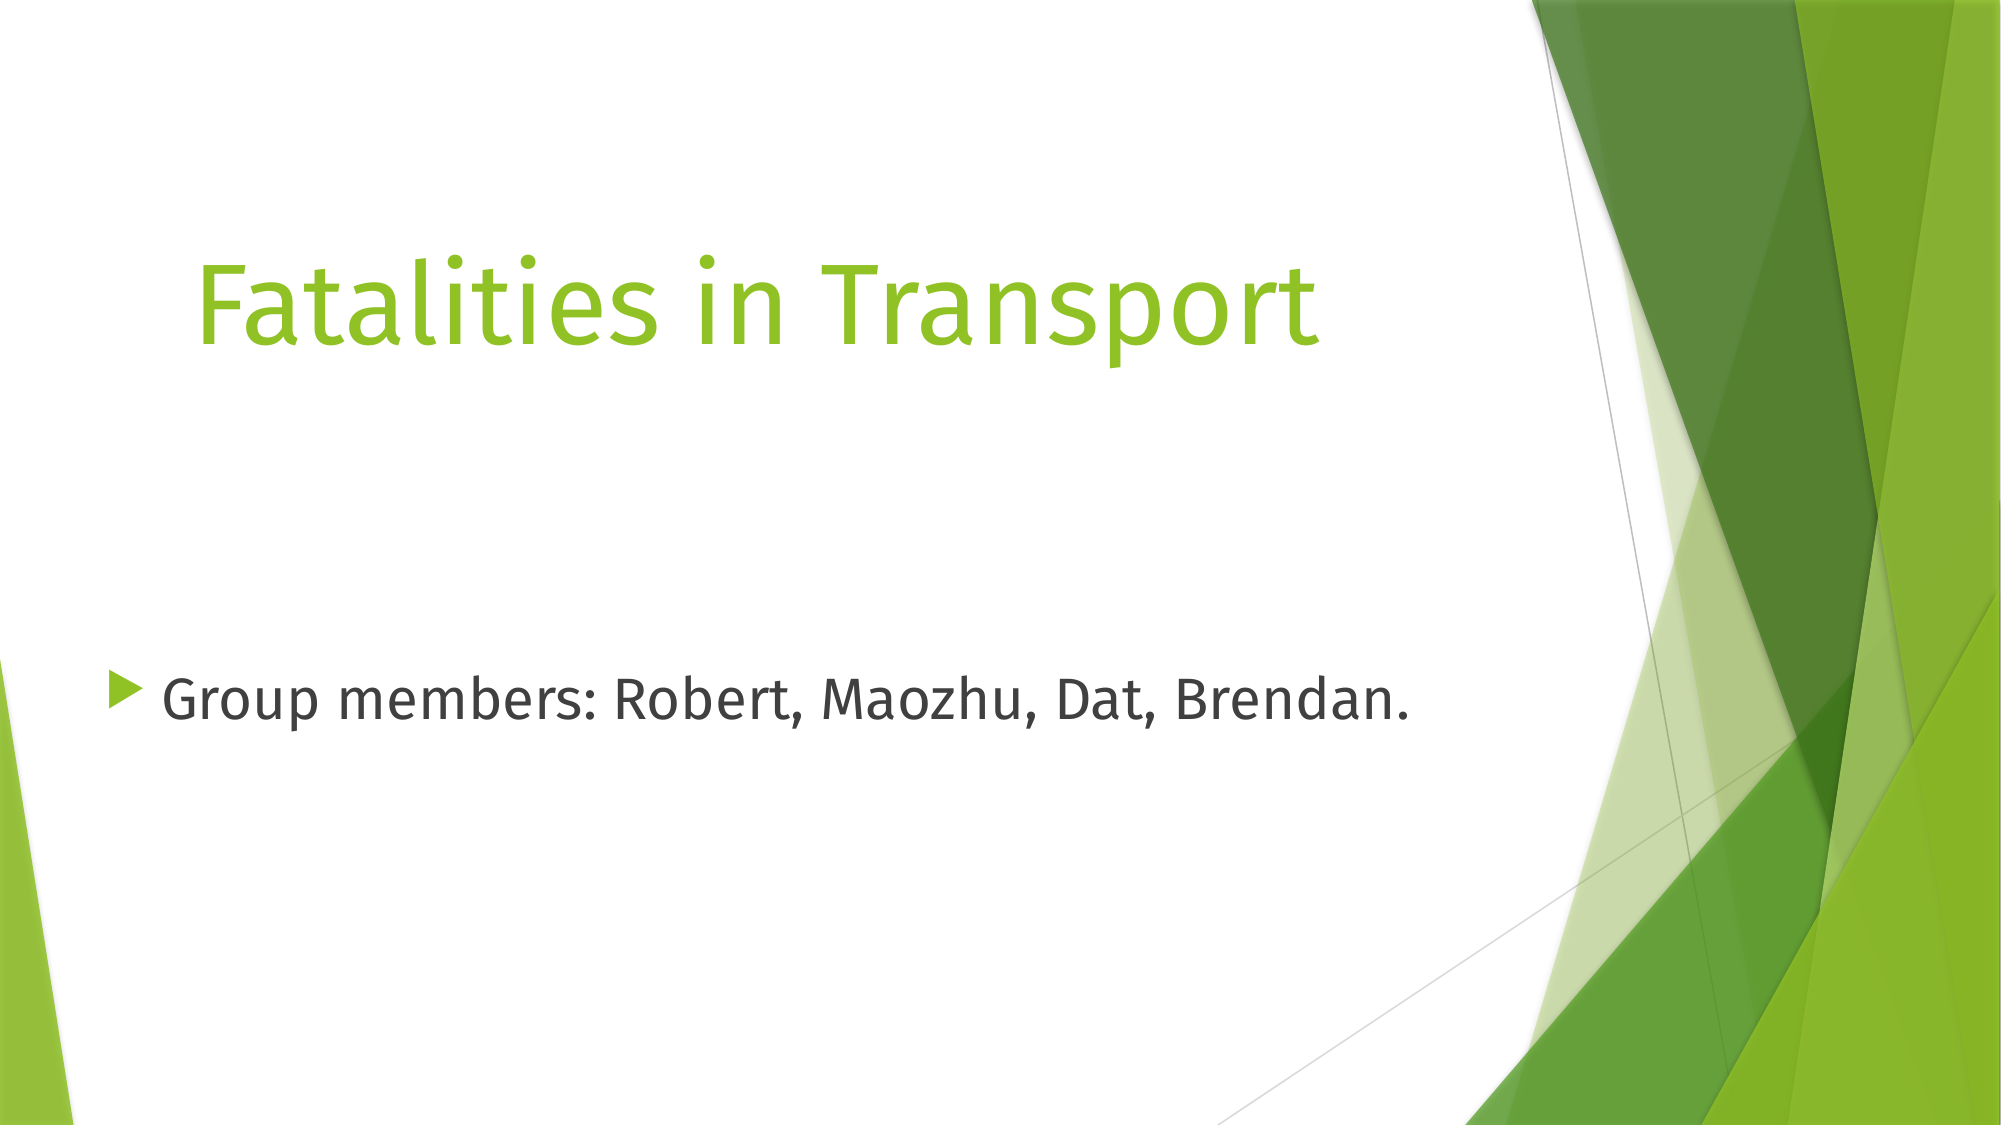

# Fatalities in Transport

Group members: Robert, Maozhu, Dat, Brendan.